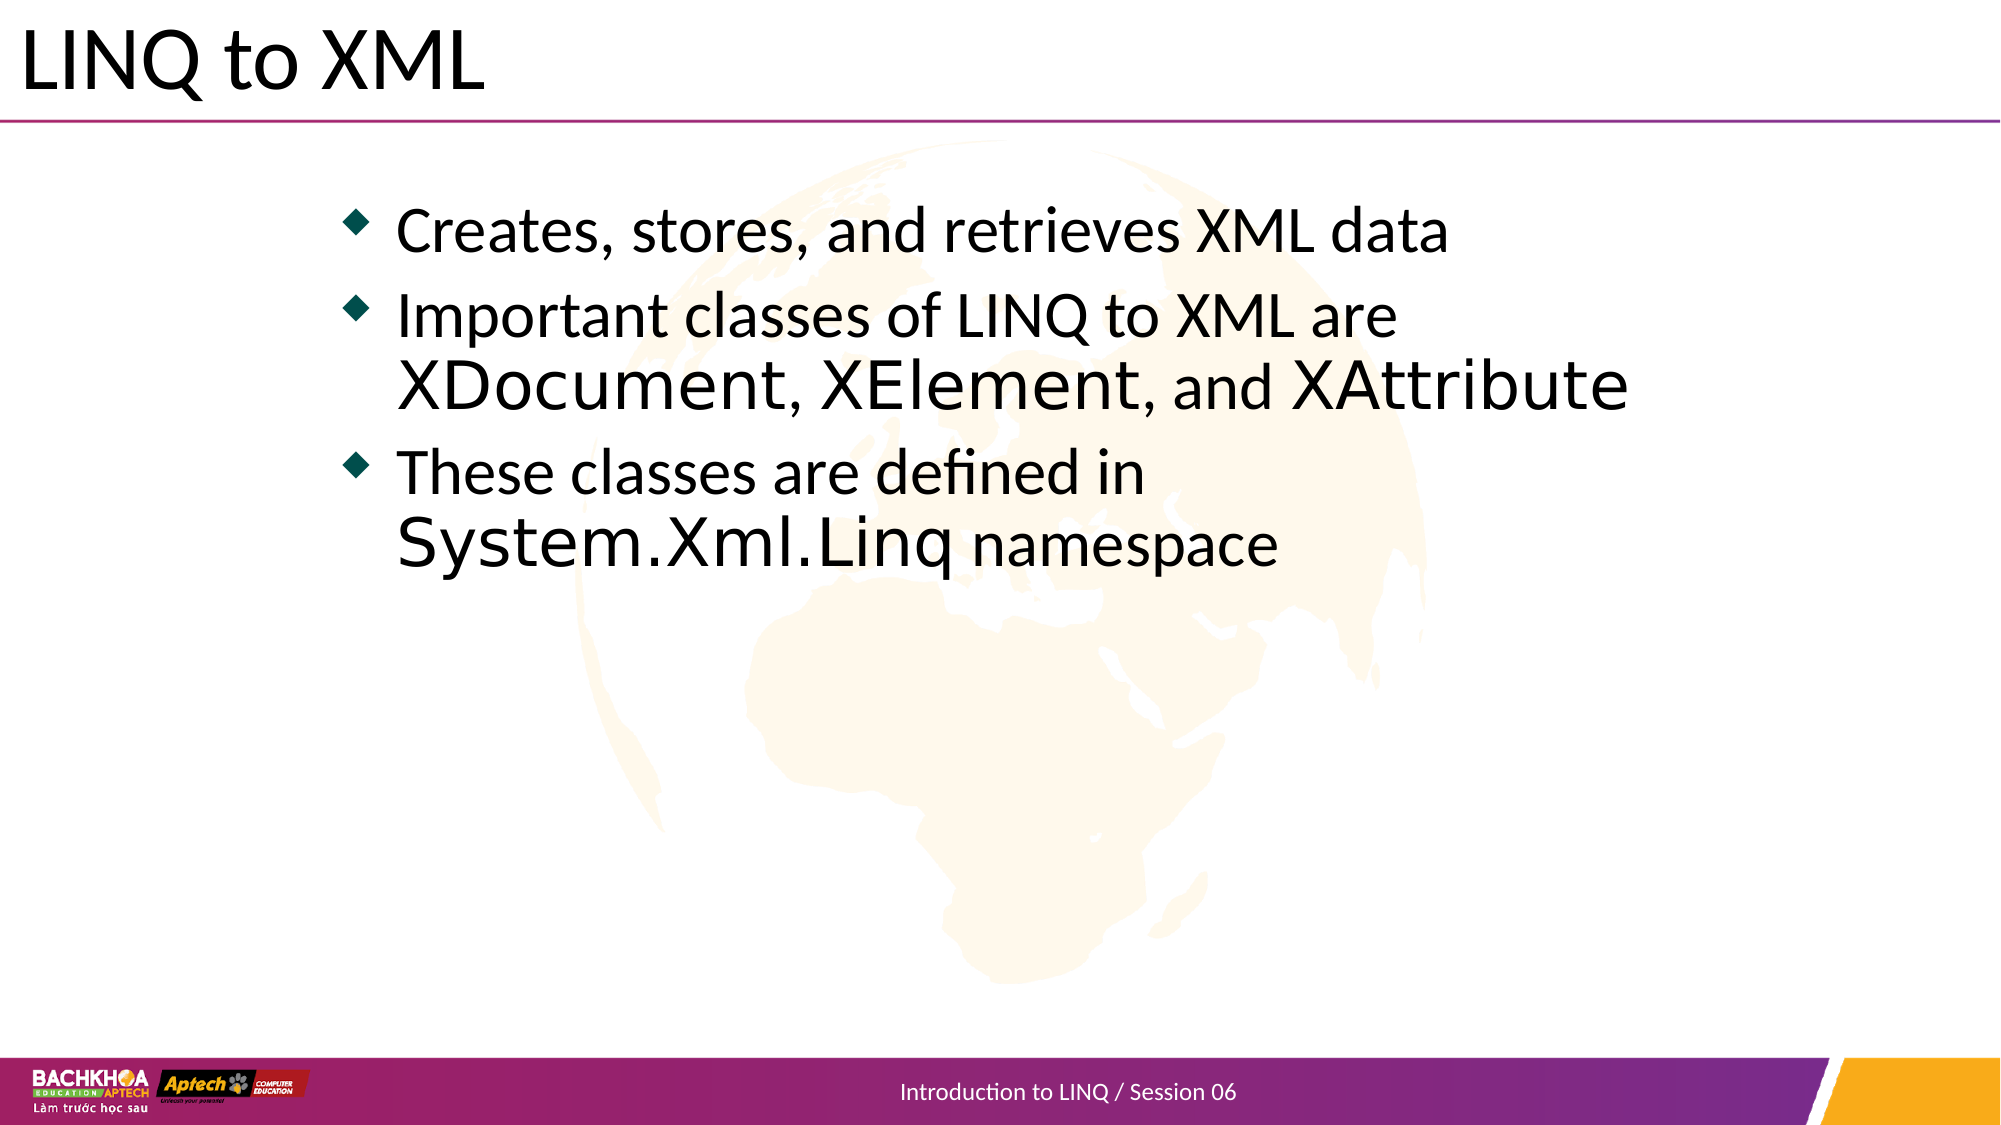

# LINQ to XML

Creates, stores, and retrieves XML data
Important classes of LINQ to XML are XDocument, XElement, and XAttribute
These classes are defined in System.Xml.Linq namespace

Introduction to LINQ / Session 06